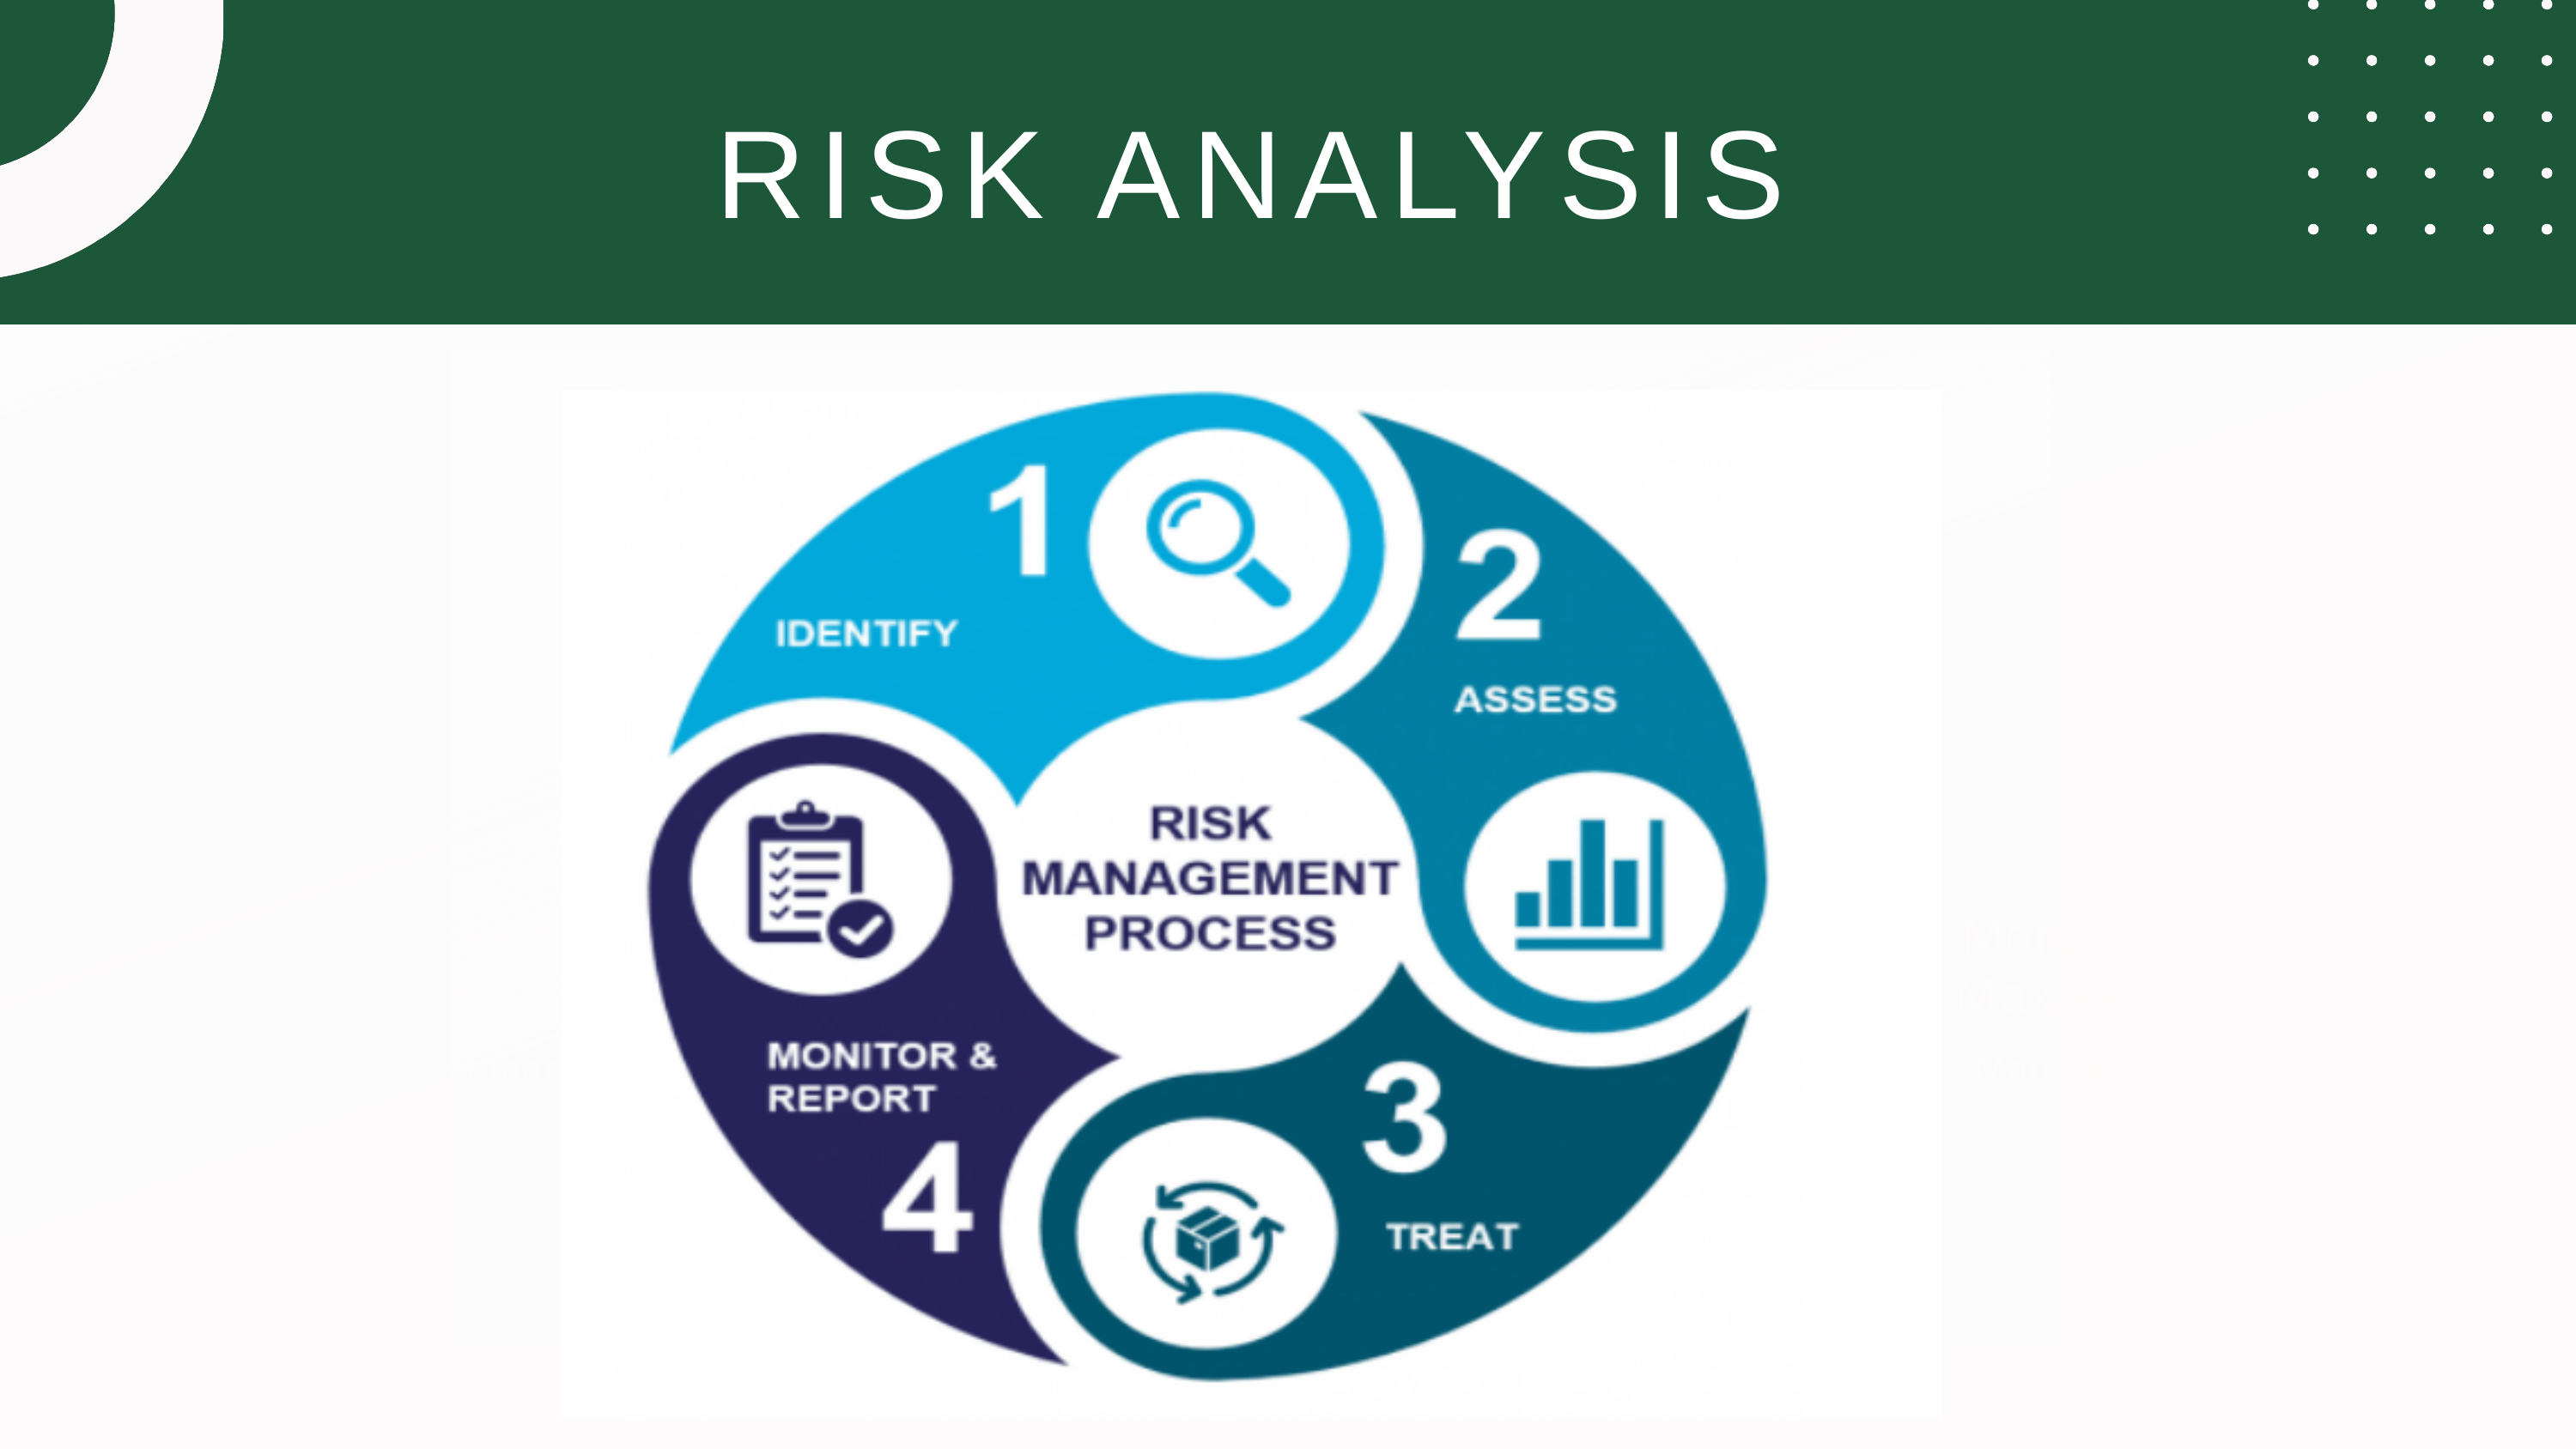

RISK ANALYSIS

Remy
Marsh
Everest Cantu
Drew Holloway
Morgan Maxwell
Manager
Marketing
Business Head
Manager